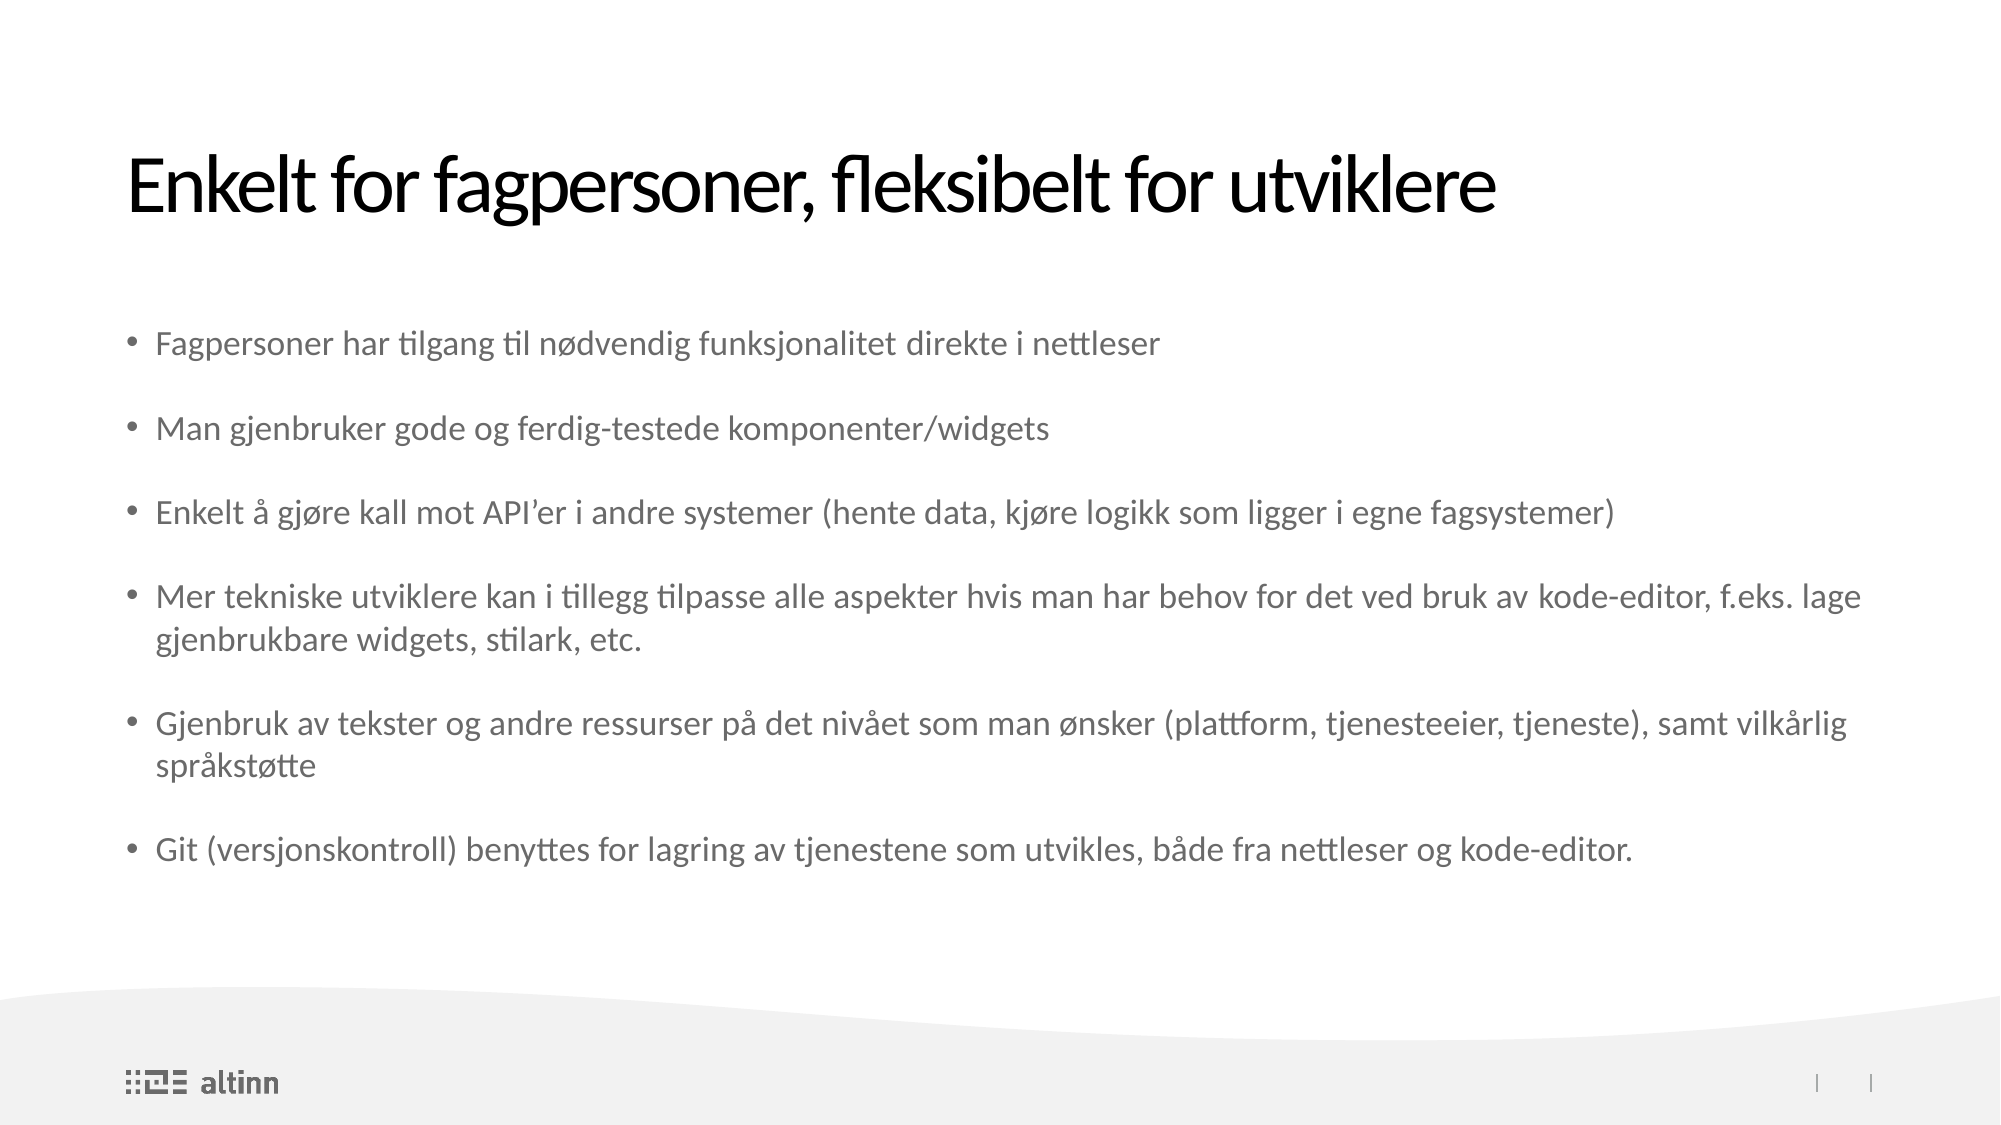

# Enkelt for fagpersoner, fleksibelt for utviklere
Fagpersoner har tilgang til nødvendig funksjonalitet direkte i nettleser
Man gjenbruker gode og ferdig-testede komponenter/widgets
Enkelt å gjøre kall mot API’er i andre systemer (hente data, kjøre logikk som ligger i egne fagsystemer)
Mer tekniske utviklere kan i tillegg tilpasse alle aspekter hvis man har behov for det ved bruk av kode-editor, f.eks. lage gjenbrukbare widgets, stilark, etc.
Gjenbruk av tekster og andre ressurser på det nivået som man ønsker (plattform, tjenesteeier, tjeneste), samt vilkårlig språkstøtte
Git (versjonskontroll) benyttes for lagring av tjenestene som utvikles, både fra nettleser og kode-editor.